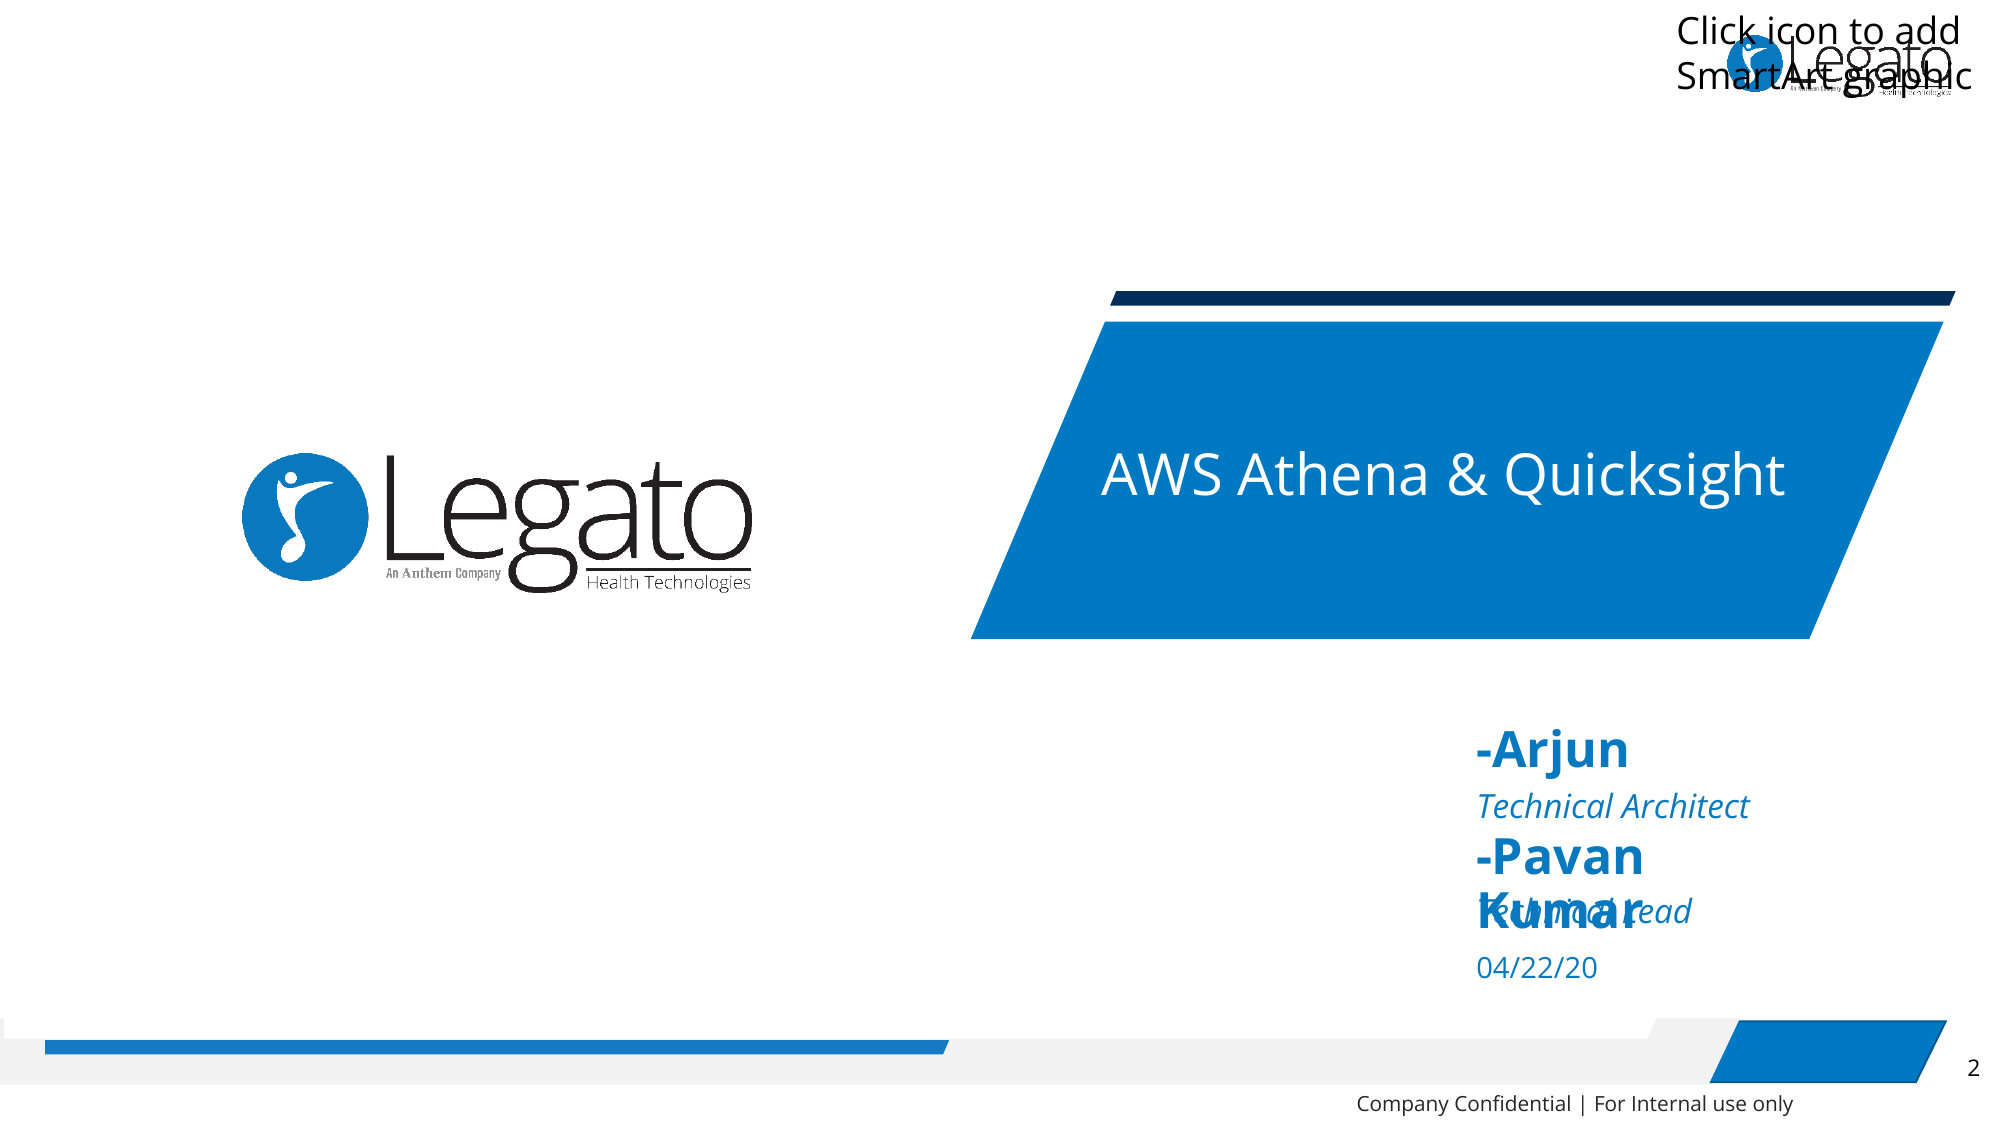

AWS Athena & Quicksight
-Arjun
Technical Architect
-Pavan Kumar
Technical Lead
04/22/20
2